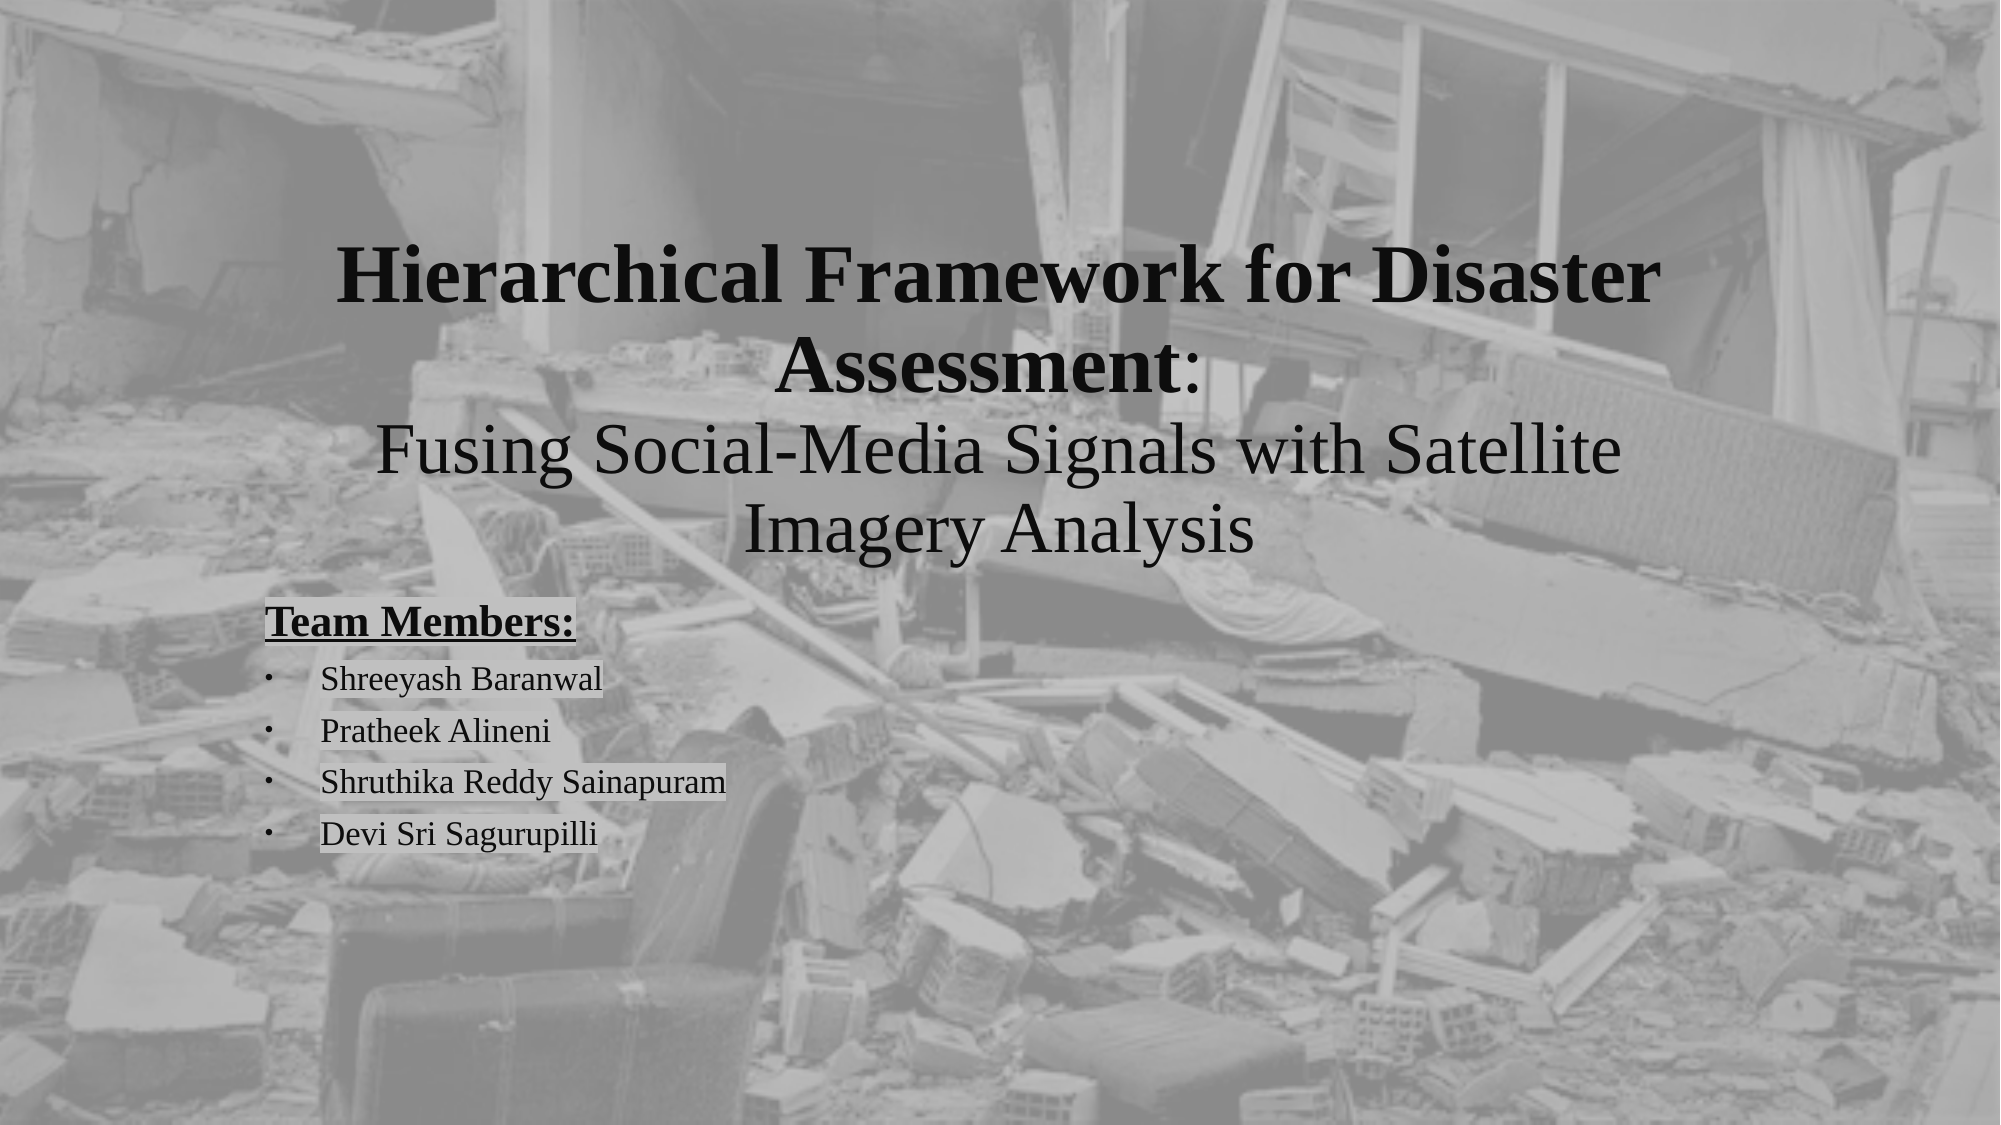

# Hierarchical Framework for Disaster Assessment: Fusing Social-Media Signals with Satellite Imagery Analysis
Team Members:
Shreeyash Baranwal
Pratheek Alineni
Shruthika Reddy Sainapuram
Devi Sri Sagurupilli